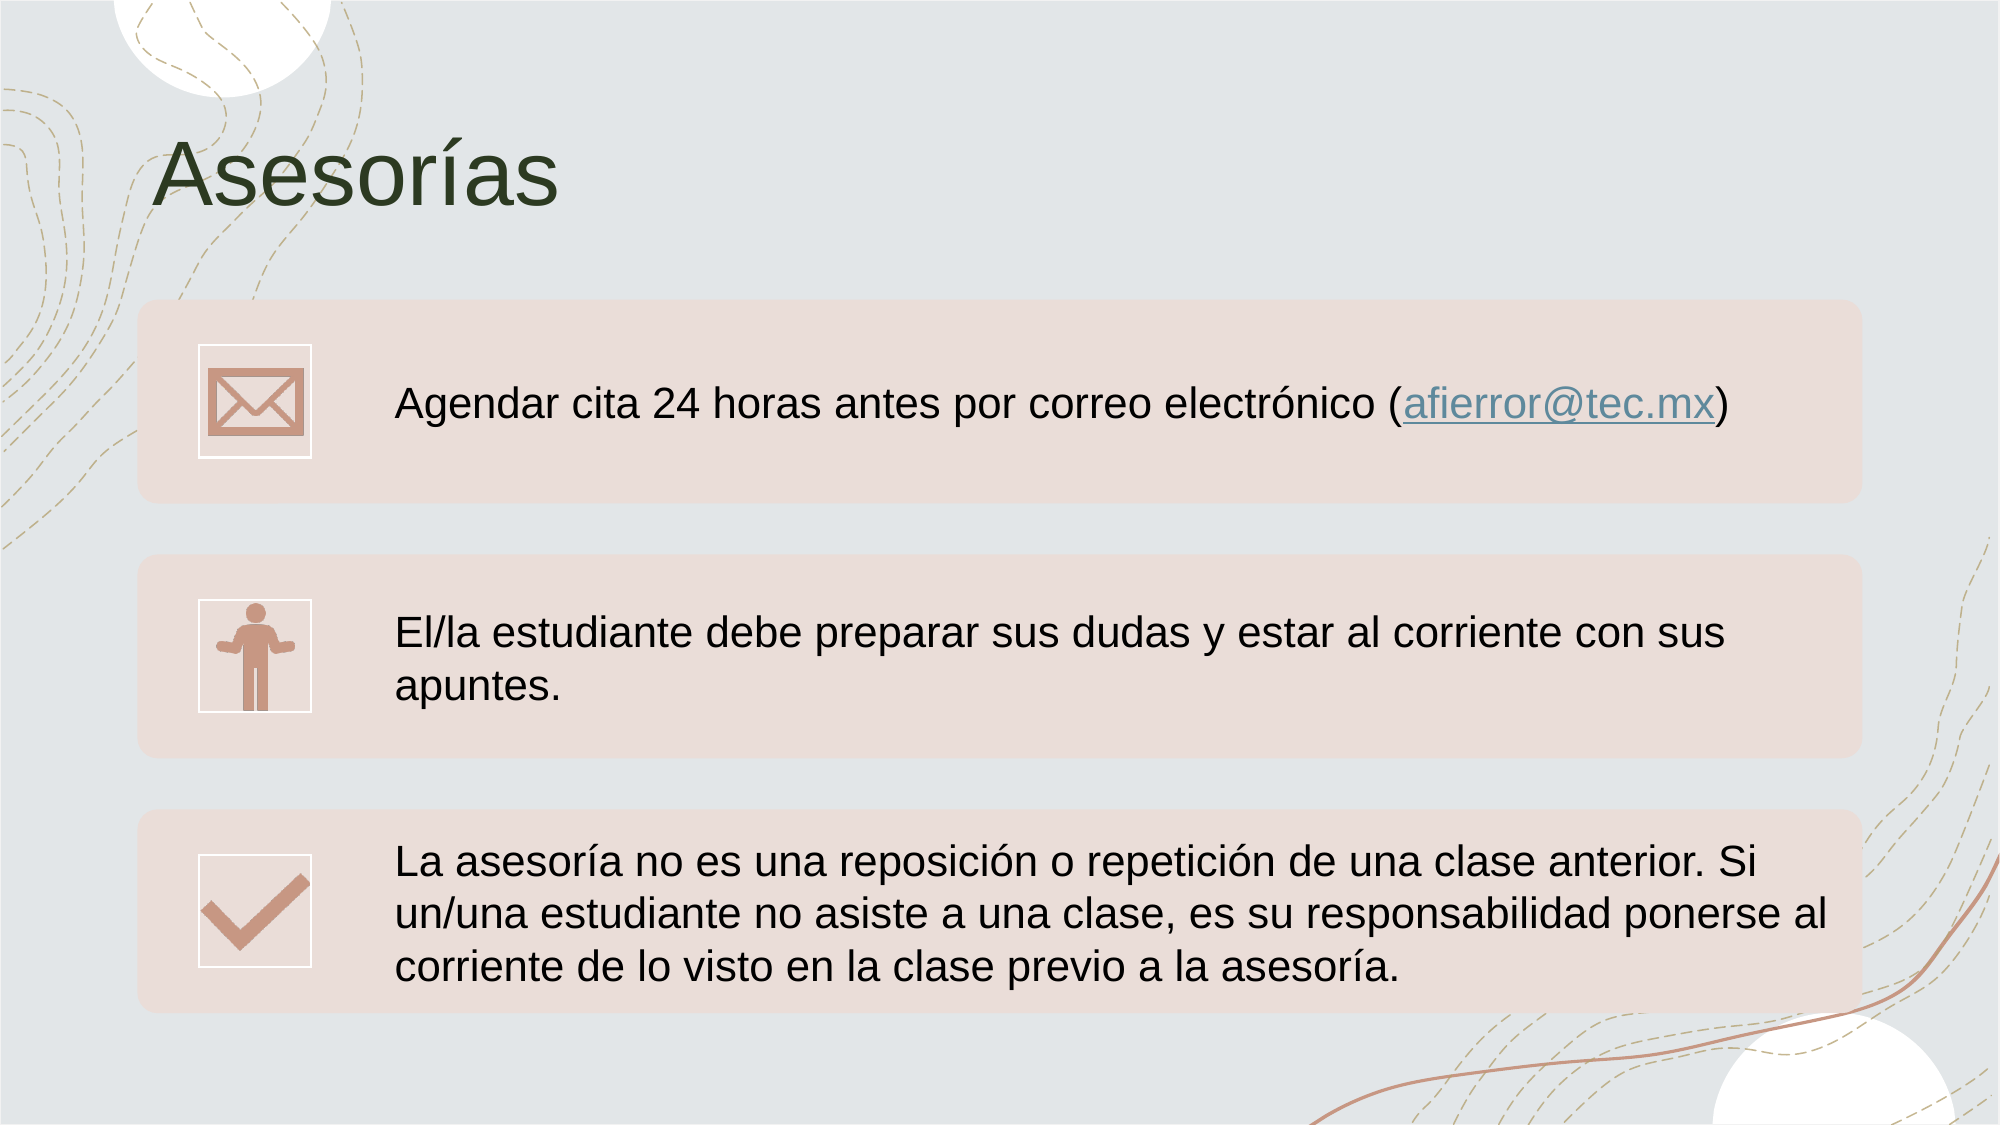

# Asesorías
Agendar cita 24 horas antes por correo electrónico (afierror@tec.mx)
El/la estudiante debe preparar sus dudas y estar al corriente con sus apuntes.
La asesoría no es una reposición o repetición de una clase anterior. Si un/una estudiante no asiste a una clase, es su responsabilidad ponerse al corriente de lo visto en la clase previo a la asesoría.